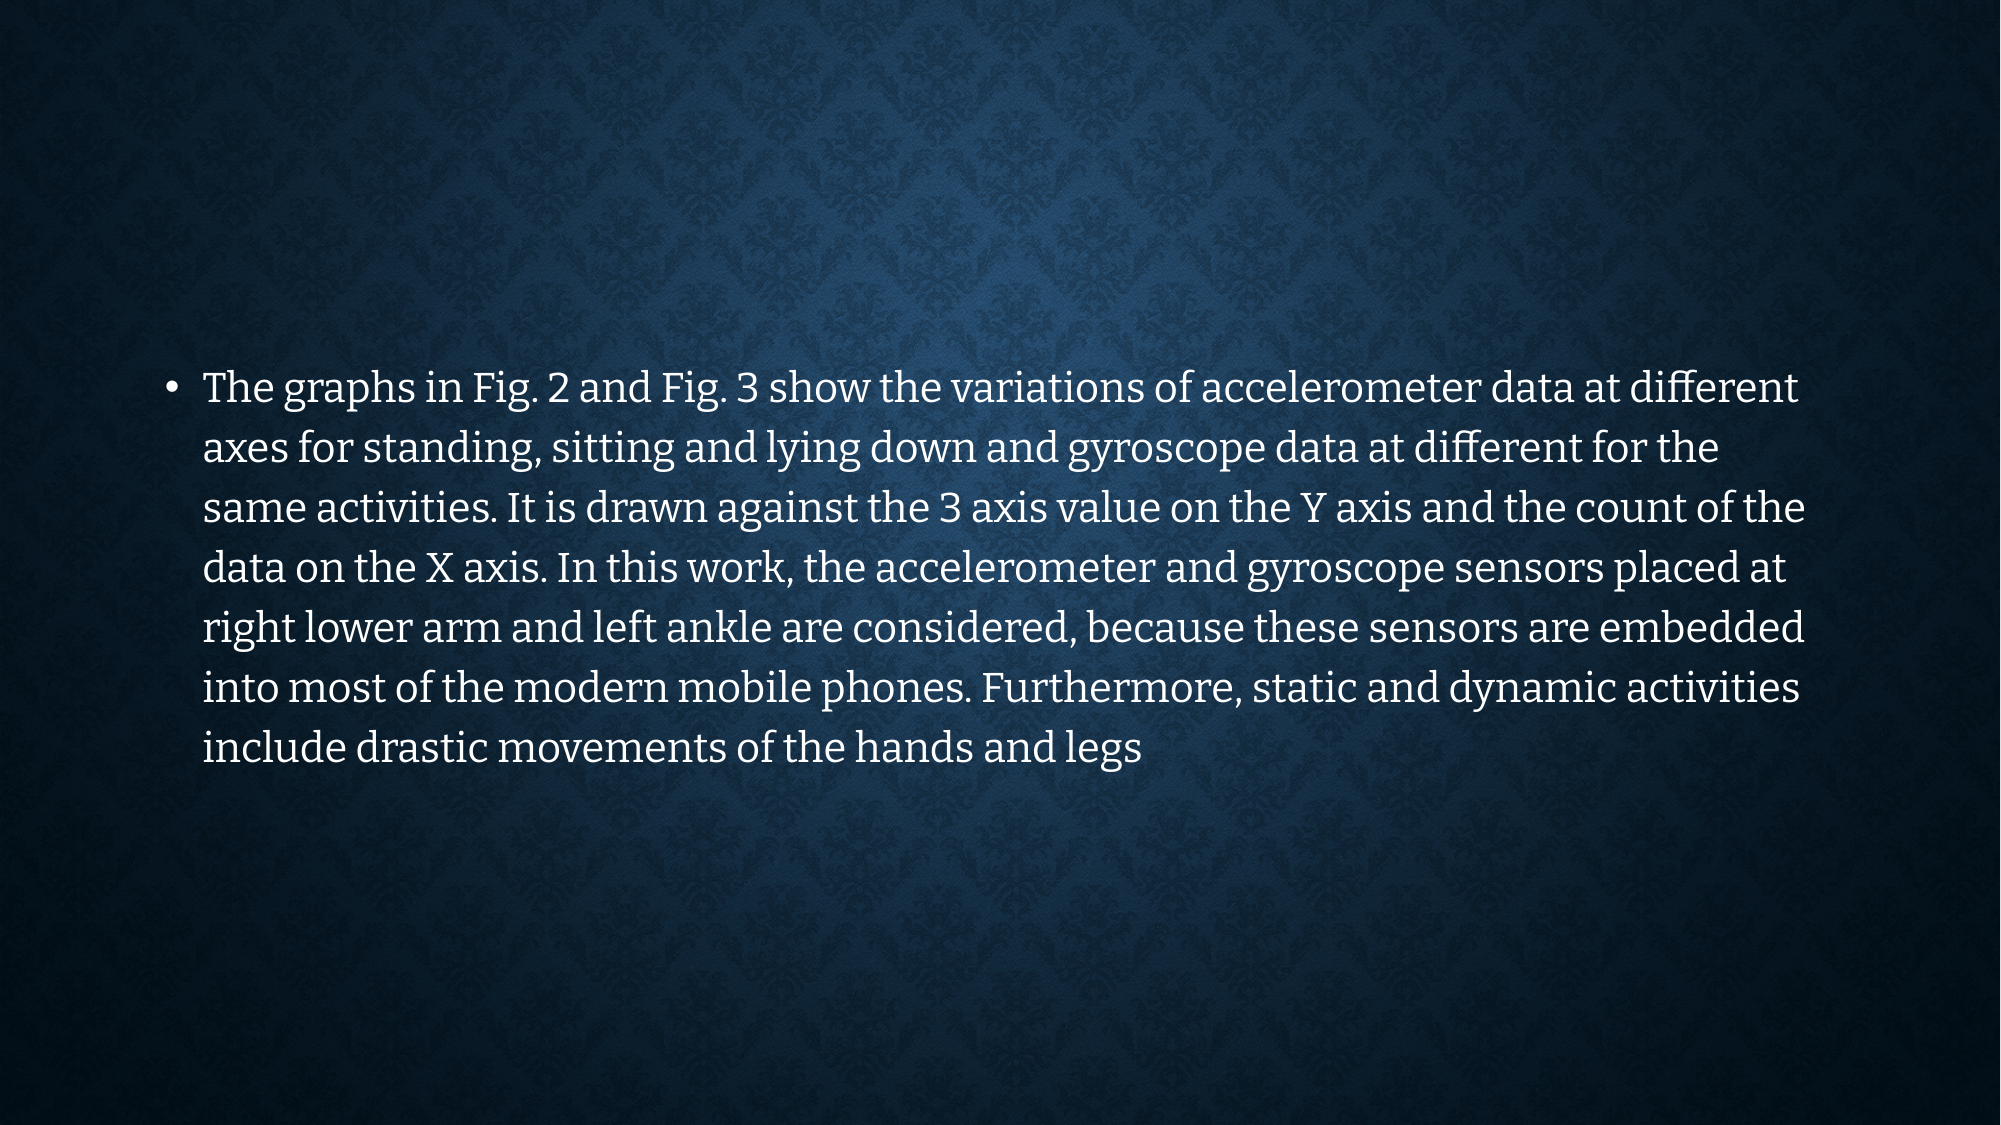

#
The graphs in Fig. 2 and Fig. 3 show the variations of accelerometer data at different axes for standing, sitting and lying down and gyroscope data at different for the same activities. It is drawn against the 3 axis value on the Y axis and the count of the data on the X axis. In this work, the accelerometer and gyroscope sensors placed at right lower arm and left ankle are considered, because these sensors are embedded into most of the modern mobile phones. Furthermore, static and dynamic activities include drastic movements of the hands and legs